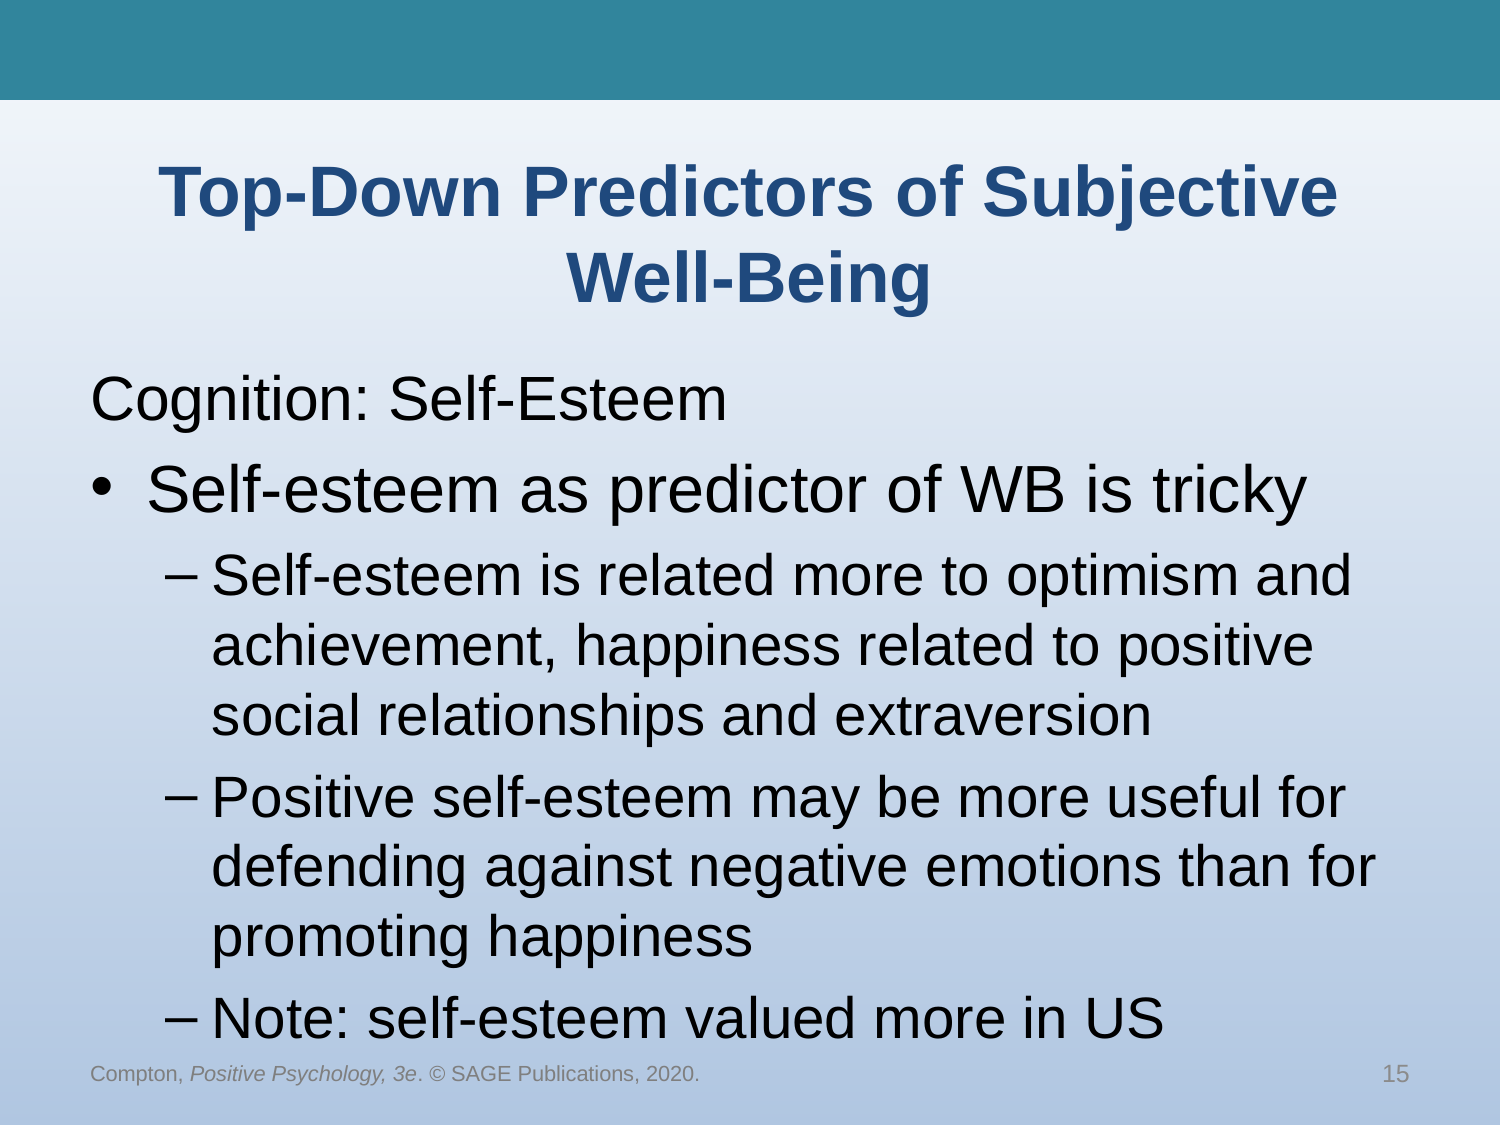

# Top-Down Predictors of Subjective Well-Being
Cognition: Self-Esteem
Self-esteem as predictor of WB is tricky
Self-esteem is related more to optimism and achievement, happiness related to positive social relationships and extraversion
Positive self-esteem may be more useful for defending against negative emotions than for promoting happiness
Note: self-esteem valued more in US
Compton, Positive Psychology, 3e. © SAGE Publications, 2020.
15